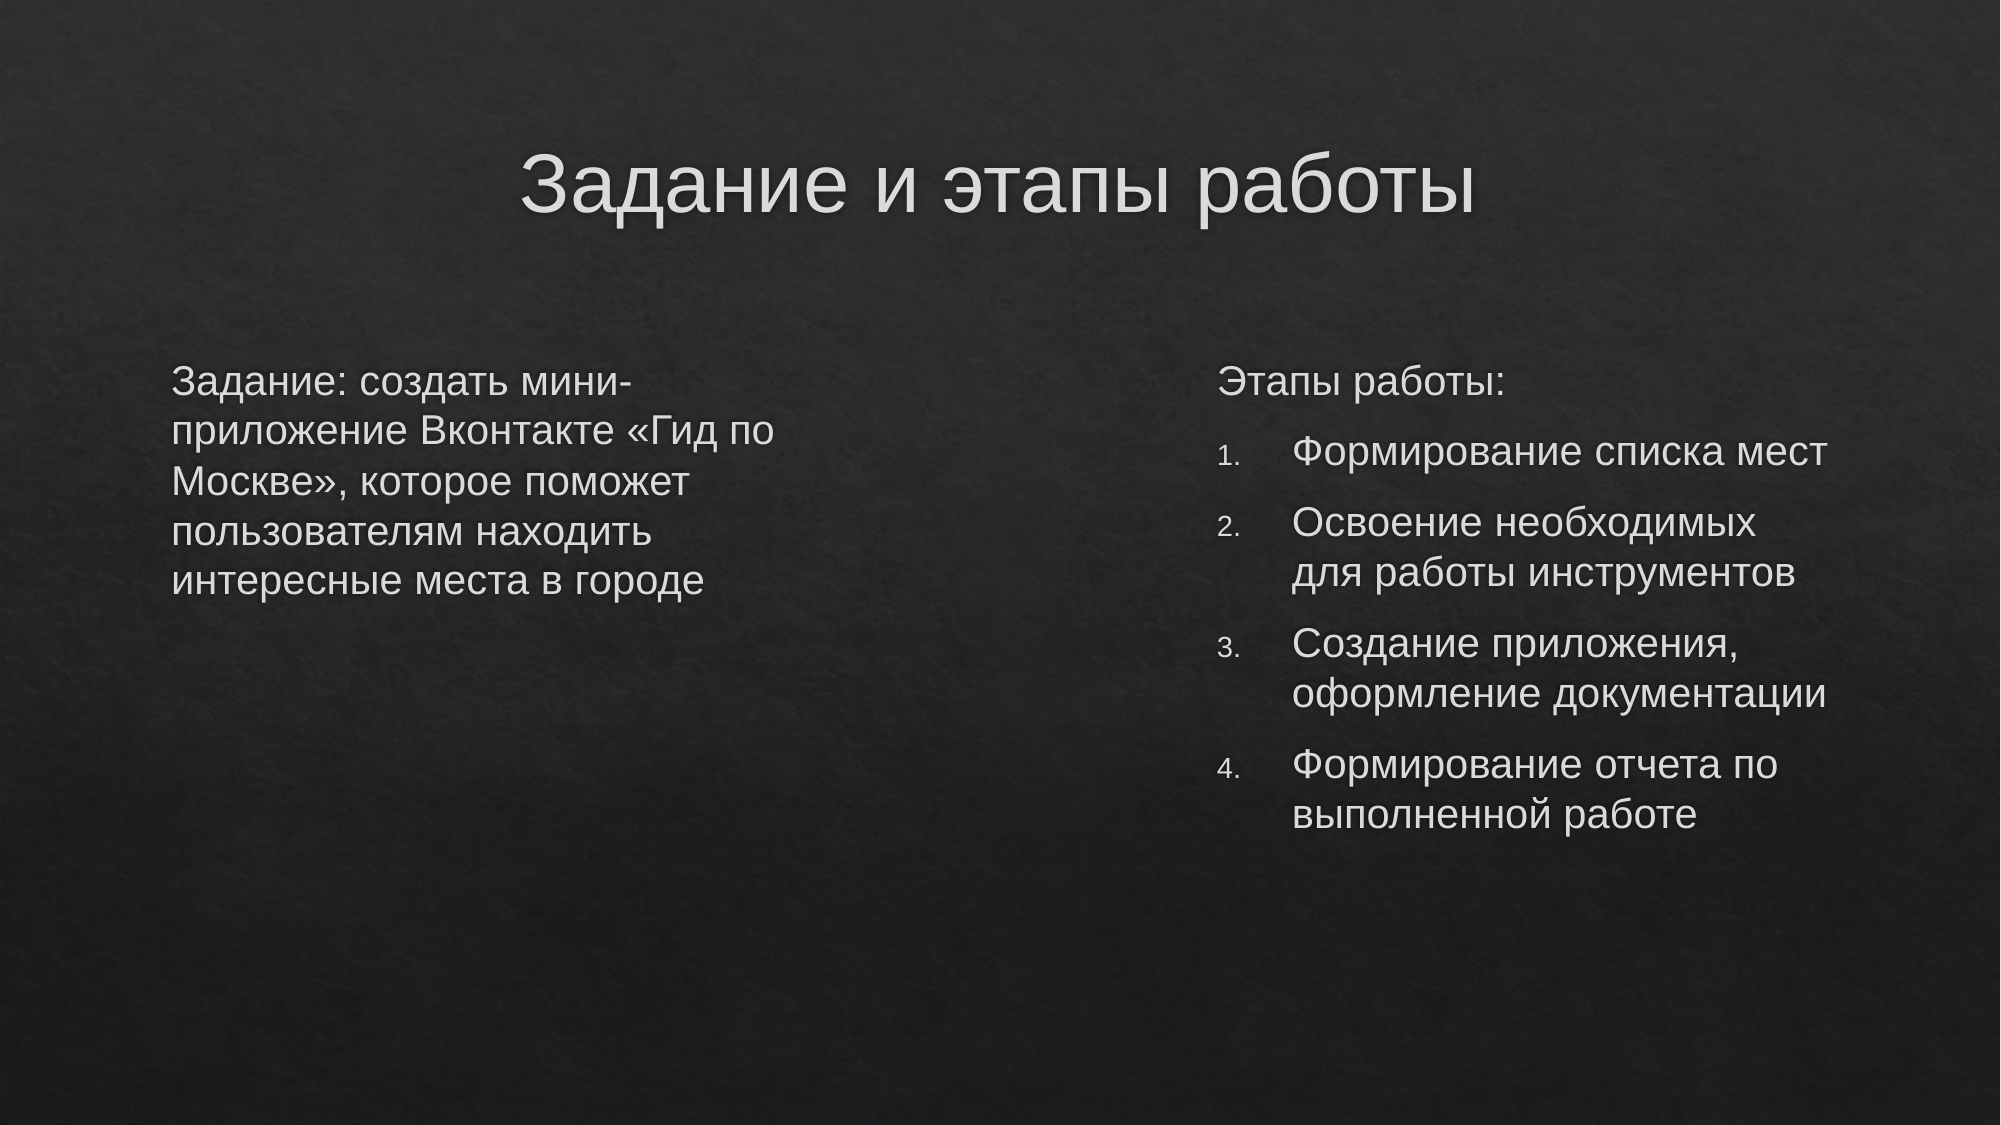

# Задание и этапы работы
Задание: создать мини-приложение Вконтакте «Гид по Москве», которое поможет пользователям находить интересные места в городе
Этапы работы:
Формирование списка мест
Освоение необходимых для работы инструментов
Создание приложения, оформление документации
Формирование отчета по выполненной работе